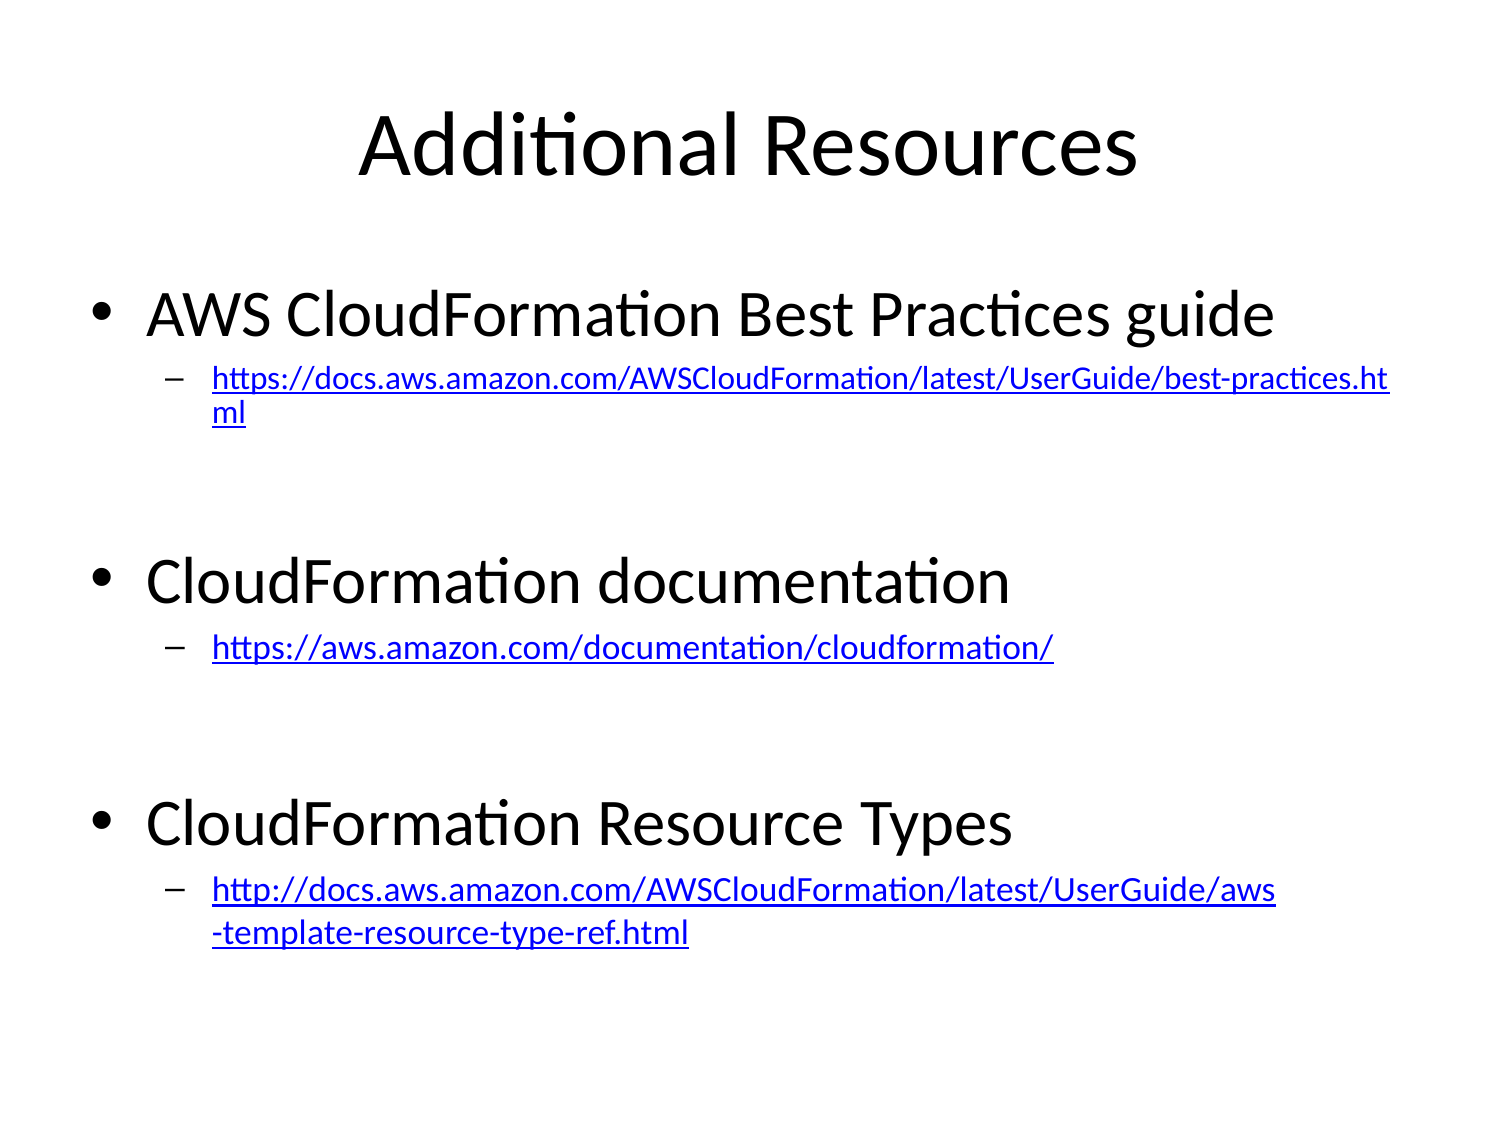

# Additional Resources
AWS CloudFormation Best Practices guide
https://docs.aws.amazon.com/AWSCloudFormation/latest/UserGuide/best-practices.html

CloudFormation documentation
https://aws.amazon.com/documentation/cloudformation/

CloudFormation Resource Types
http://docs.aws.amazon.com/AWSCloudFormation/latest/UserGuide/aws-template-resource-type-ref.html